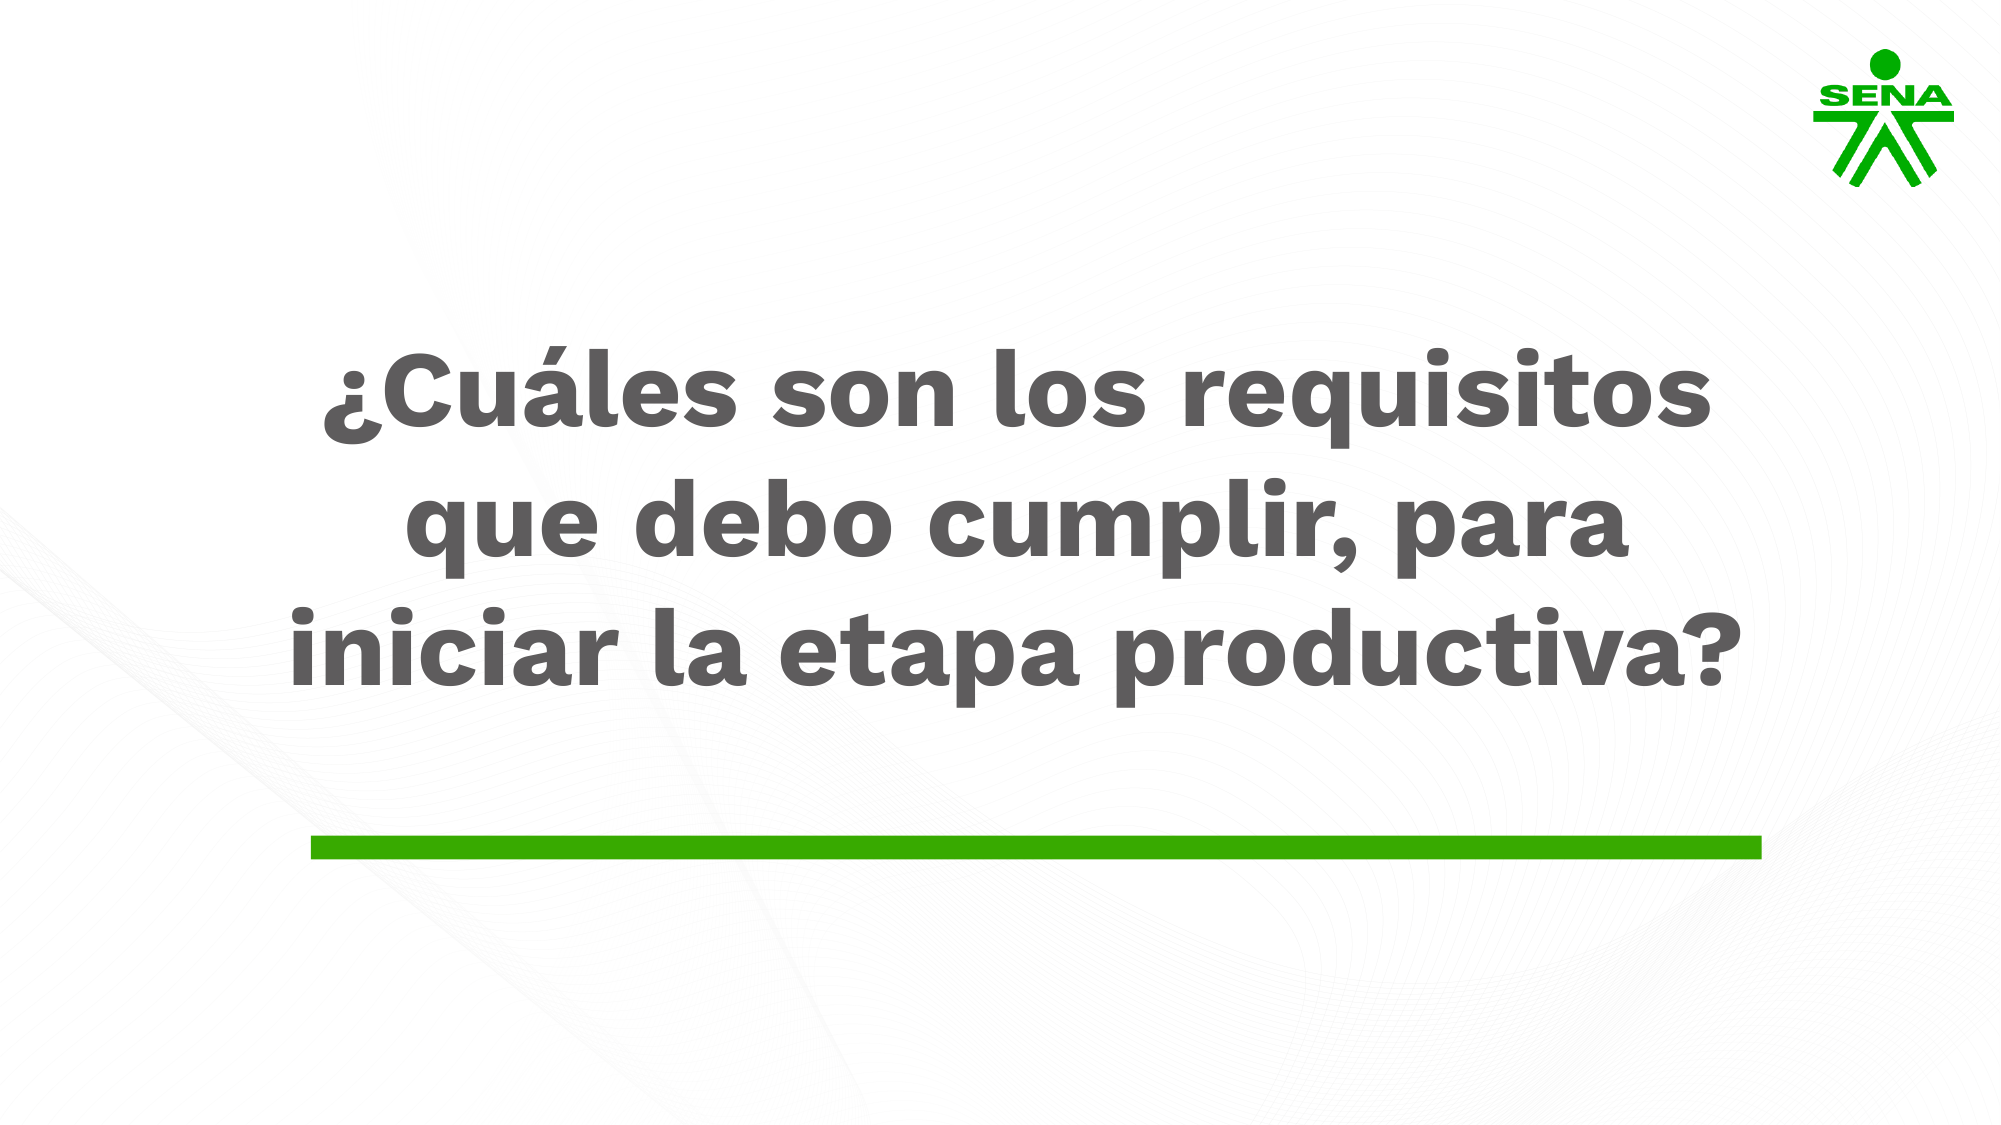

¿Cuáles son los requisitos que debo cumplir, para iniciar la etapa productiva?